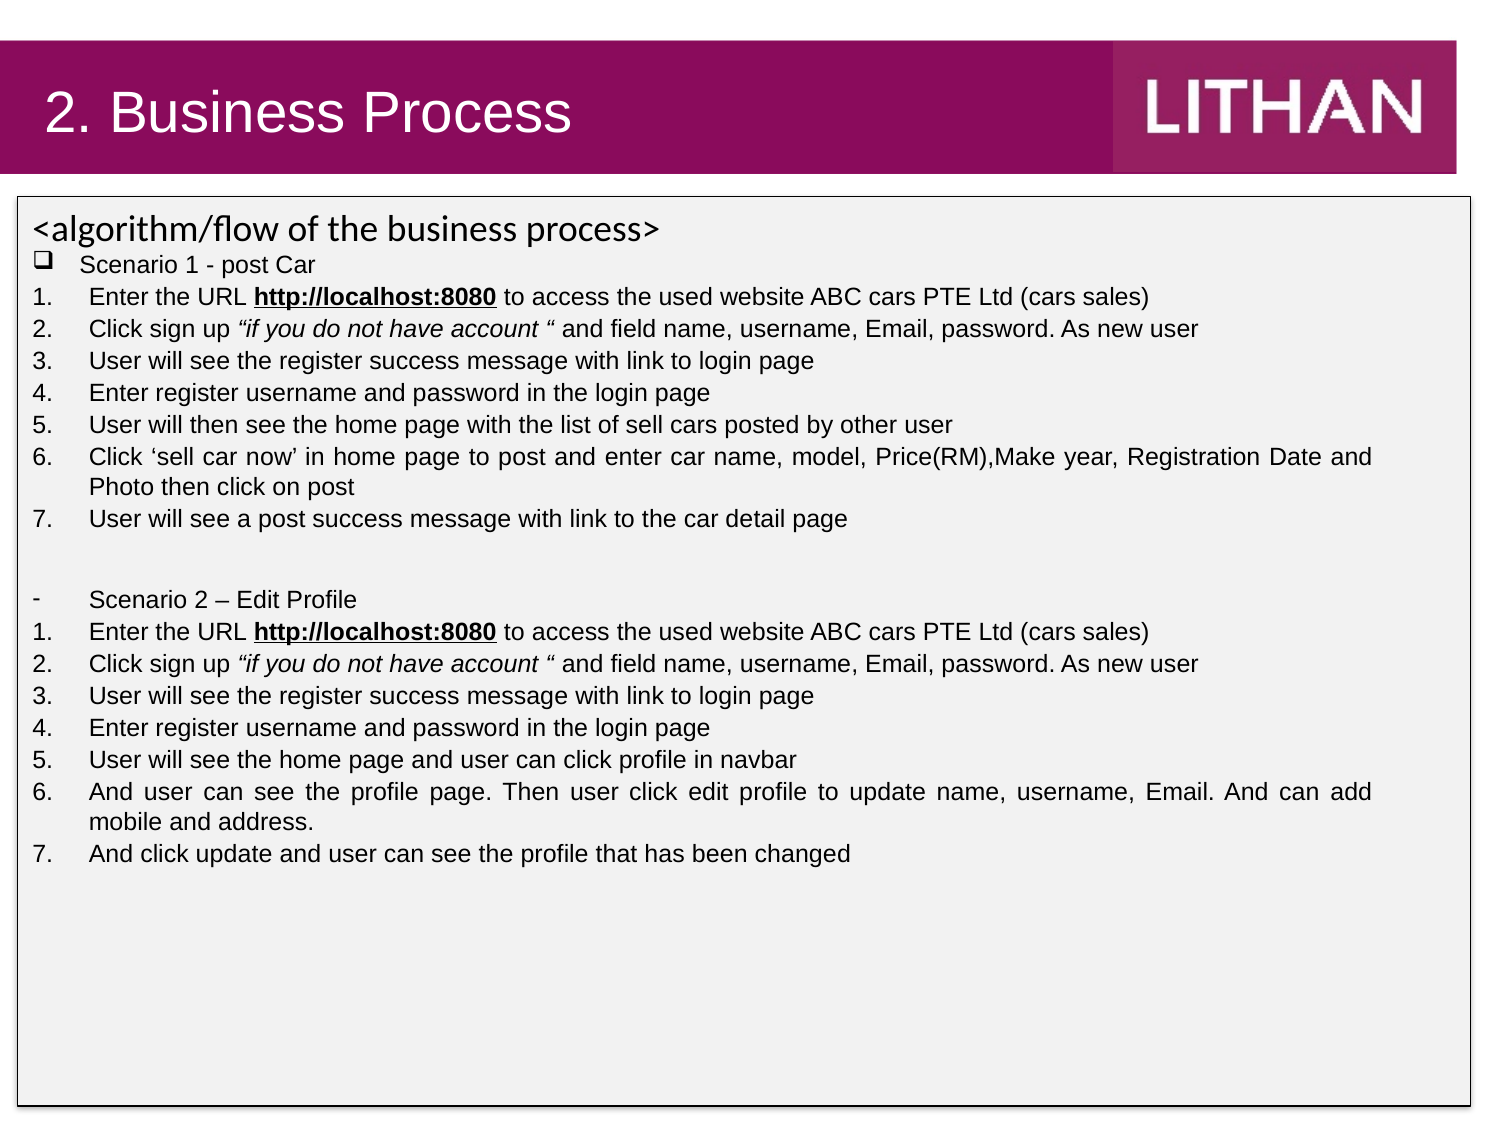

# 2. Business Process
<algorithm/flow of the business process>
Scenario 1 - post Car
Enter the URL http://localhost:8080 to access the used website ABC cars PTE Ltd (cars sales)
Click sign up “if you do not have account “ and field name, username, Email, password. As new user
User will see the register success message with link to login page
Enter register username and password in the login page
User will then see the home page with the list of sell cars posted by other user
Click ‘sell car now’ in home page to post and enter car name, model, Price(RM),Make year, Registration Date and Photo then click on post
User will see a post success message with link to the car detail page

Scenario 2 – Edit Profile
Enter the URL http://localhost:8080 to access the used website ABC cars PTE Ltd (cars sales)
Click sign up “if you do not have account “ and field name, username, Email, password. As new user
User will see the register success message with link to login page
Enter register username and password in the login page
User will see the home page and user can click profile in navbar
And user can see the profile page. Then user click edit profile to update name, username, Email. And can add mobile and address.
And click update and user can see the profile that has been changed